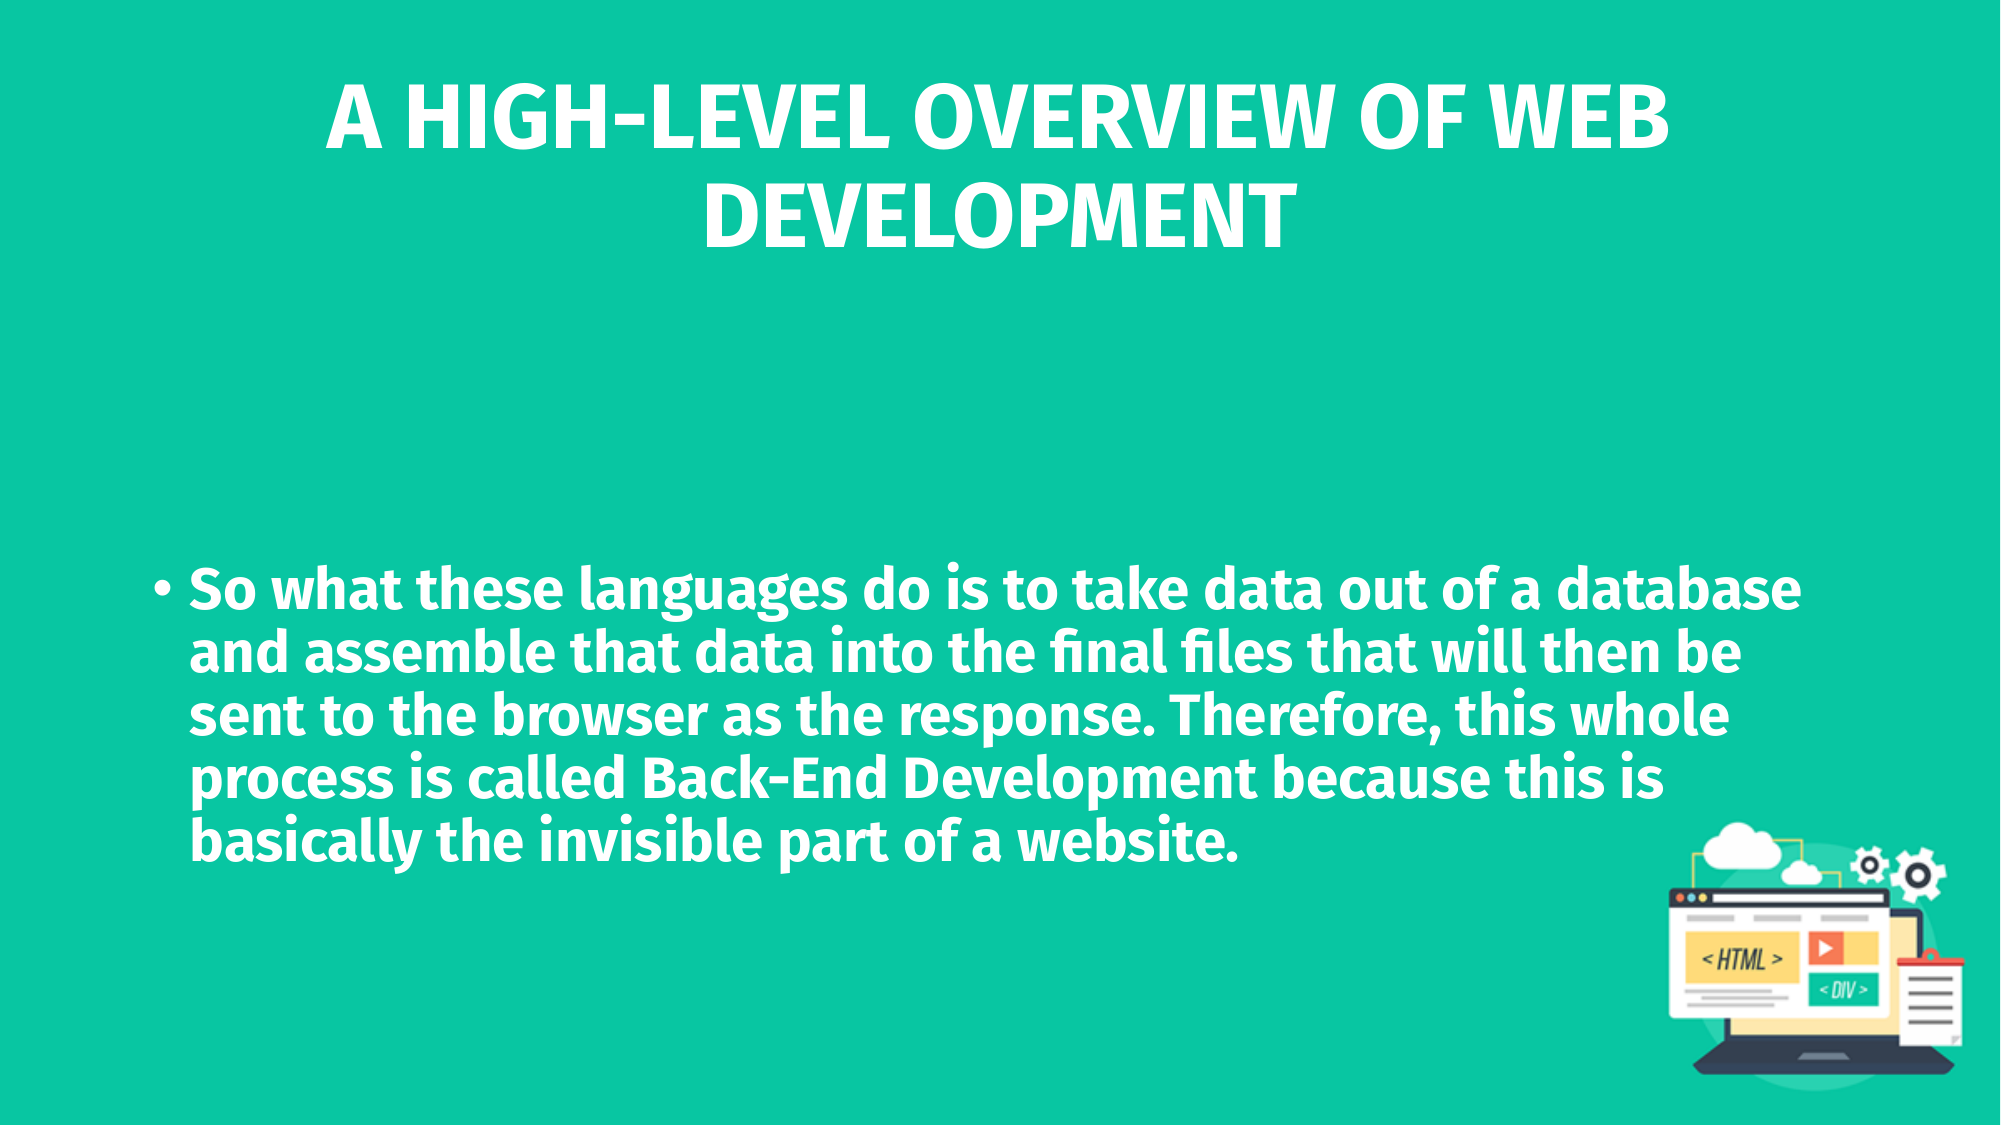

# A HIGH-LEVEL OVERVIEW OF WEB DEVELOPMENT

So what these languages do is to take data out of a database and assemble that data into the final files that will then be sent to the browser as the response. Therefore, this whole process is called Back-End Development because this is basically the invisible part of a website.